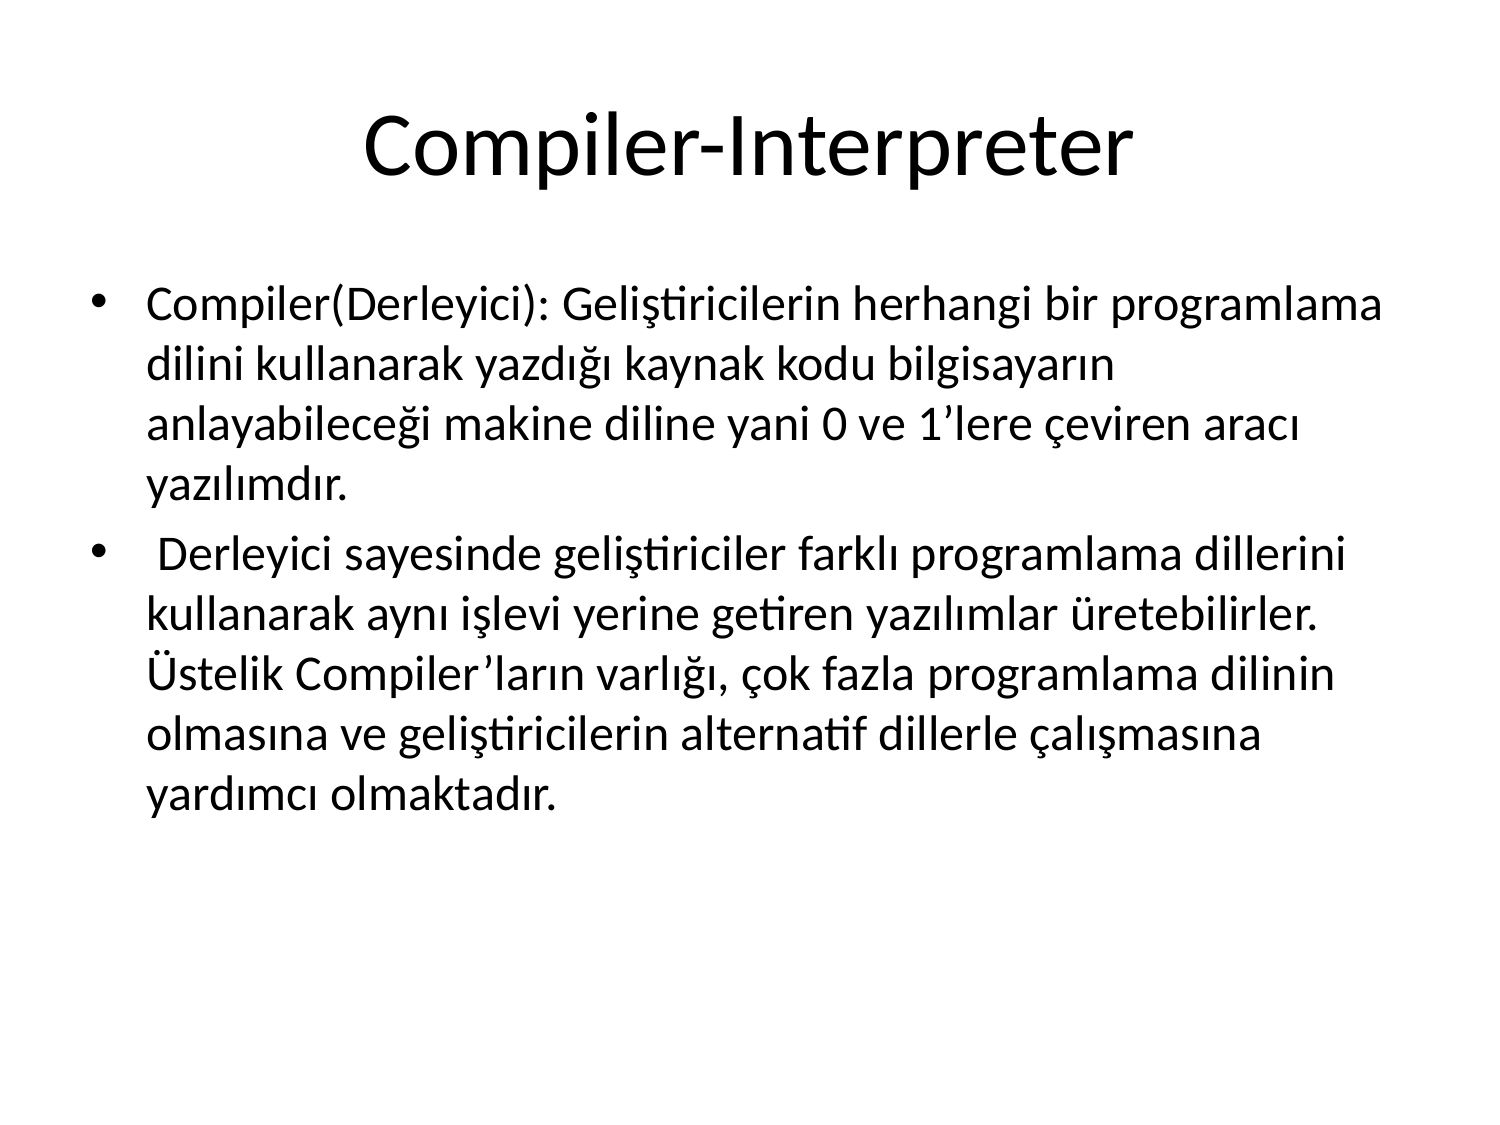

# Compiler-Interpreter
Compiler(Derleyici): Geliştiricilerin herhangi bir programlama dilini kullanarak yazdığı kaynak kodu bilgisayarın anlayabileceği makine diline yani 0 ve 1’lere çeviren aracı yazılımdır.
 Derleyici sayesinde geliştiriciler farklı programlama dillerini kullanarak aynı işlevi yerine getiren yazılımlar üretebilirler. Üstelik Compiler’ların varlığı, çok fazla programlama dilinin olmasına ve geliştiricilerin alternatif dillerle çalışmasına yardımcı olmaktadır.